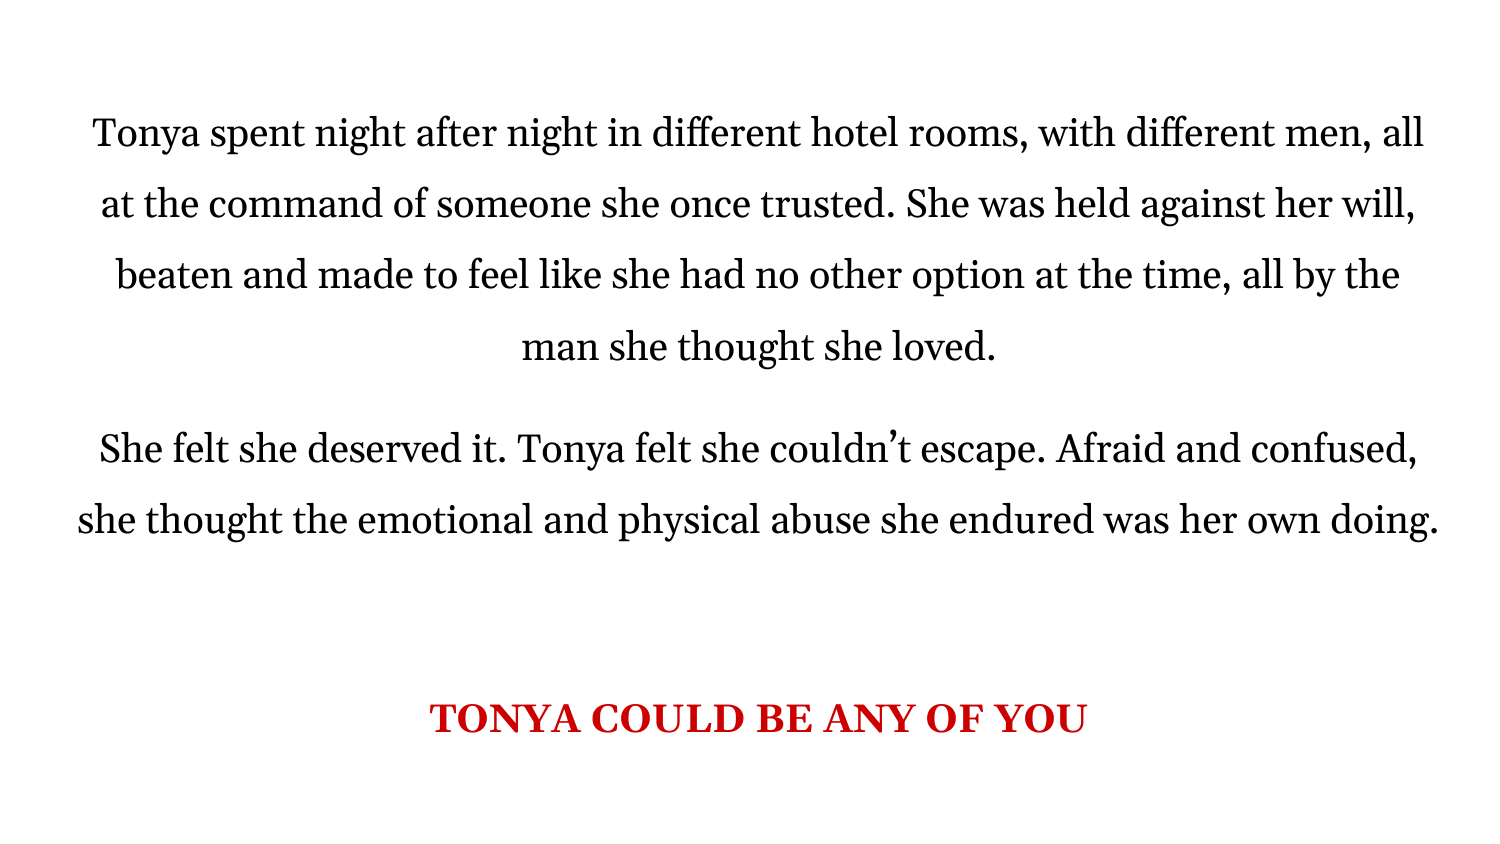

Tonya spent night after night in different hotel rooms, with different men, all at the command of someone she once trusted. She was held against her will, beaten and made to feel like she had no other option at the time, all by the man she thought she loved.
She felt she deserved it. Tonya felt she couldn’t escape. Afraid and confused, she thought the emotional and physical abuse she endured was her own doing.

TONYA COULD BE ANY OF YOU